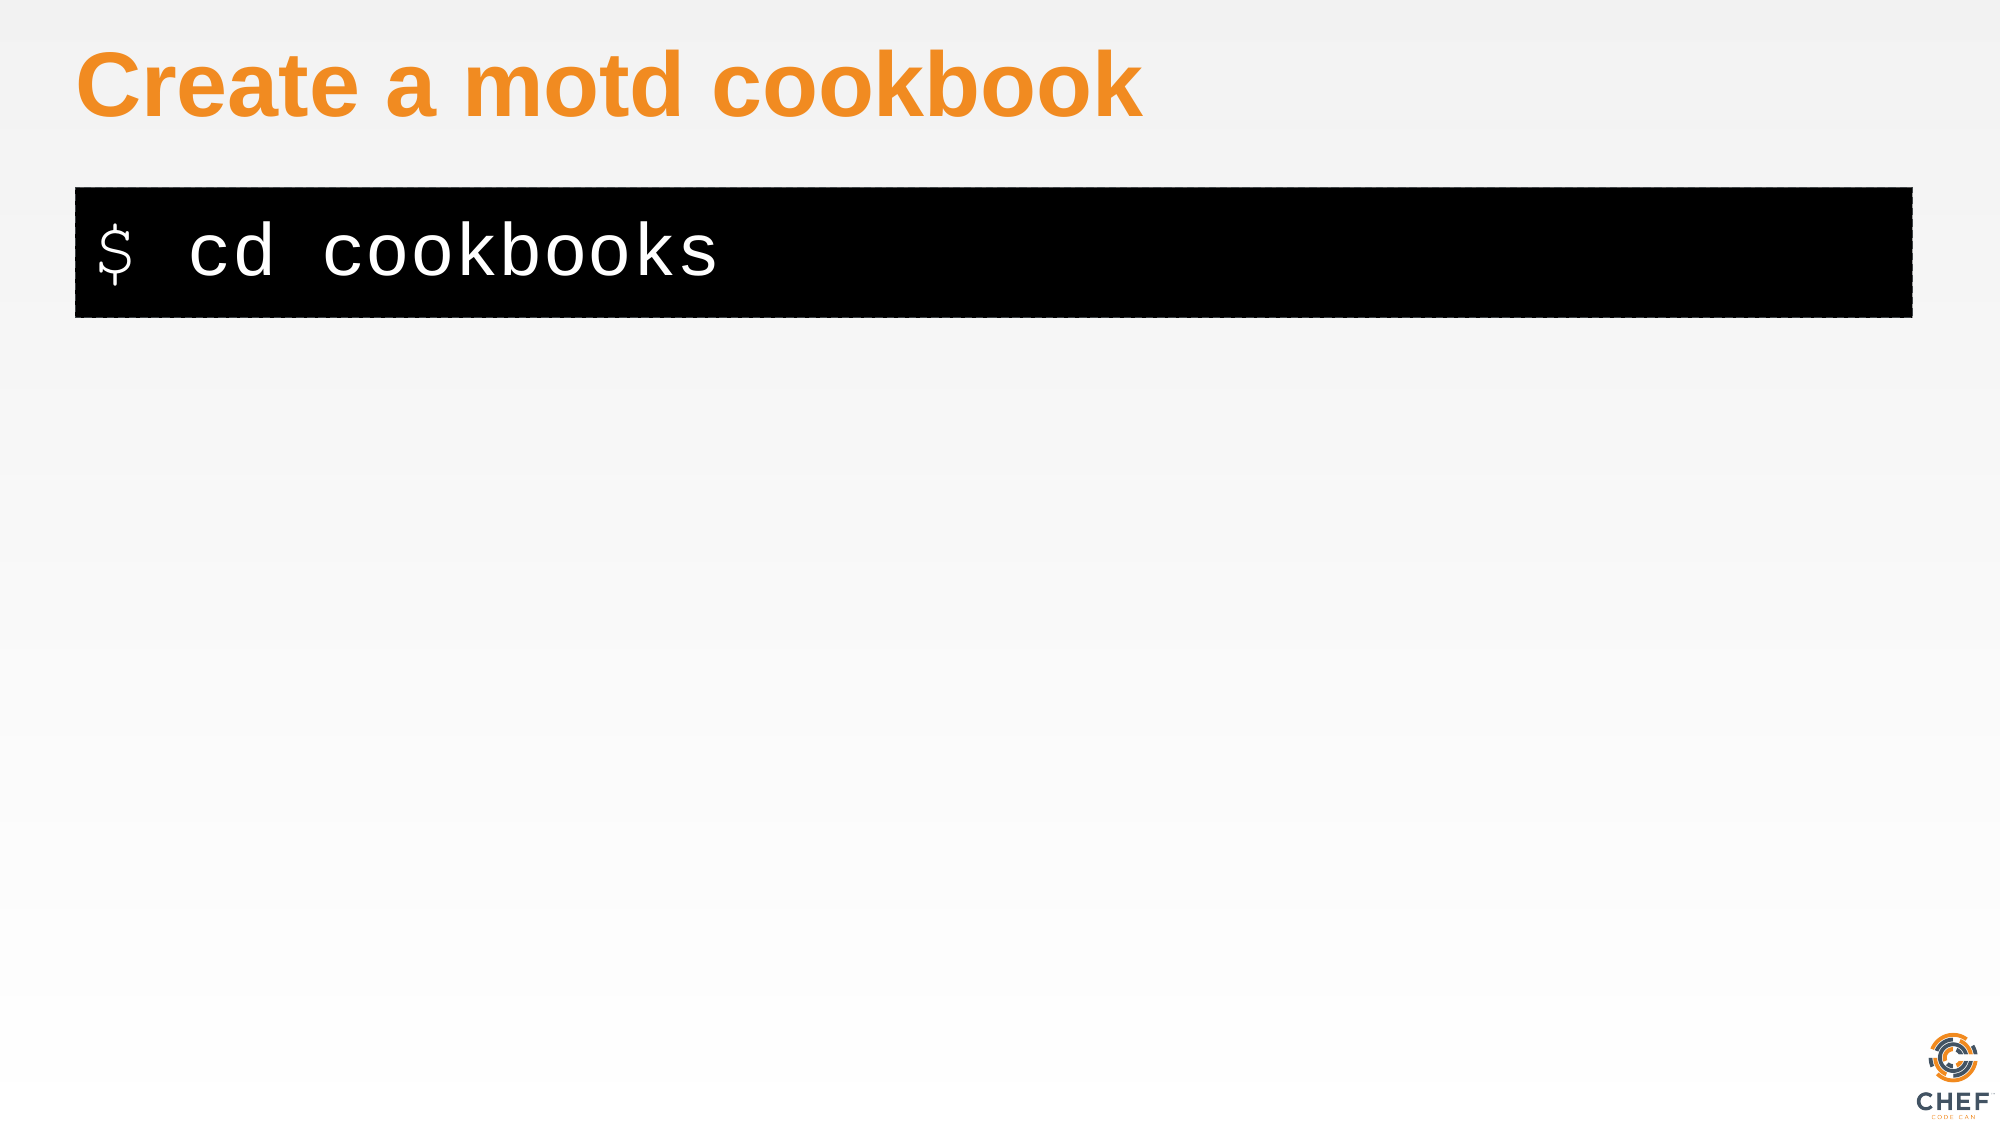

# Create a motd cookbook
cd cookbooks